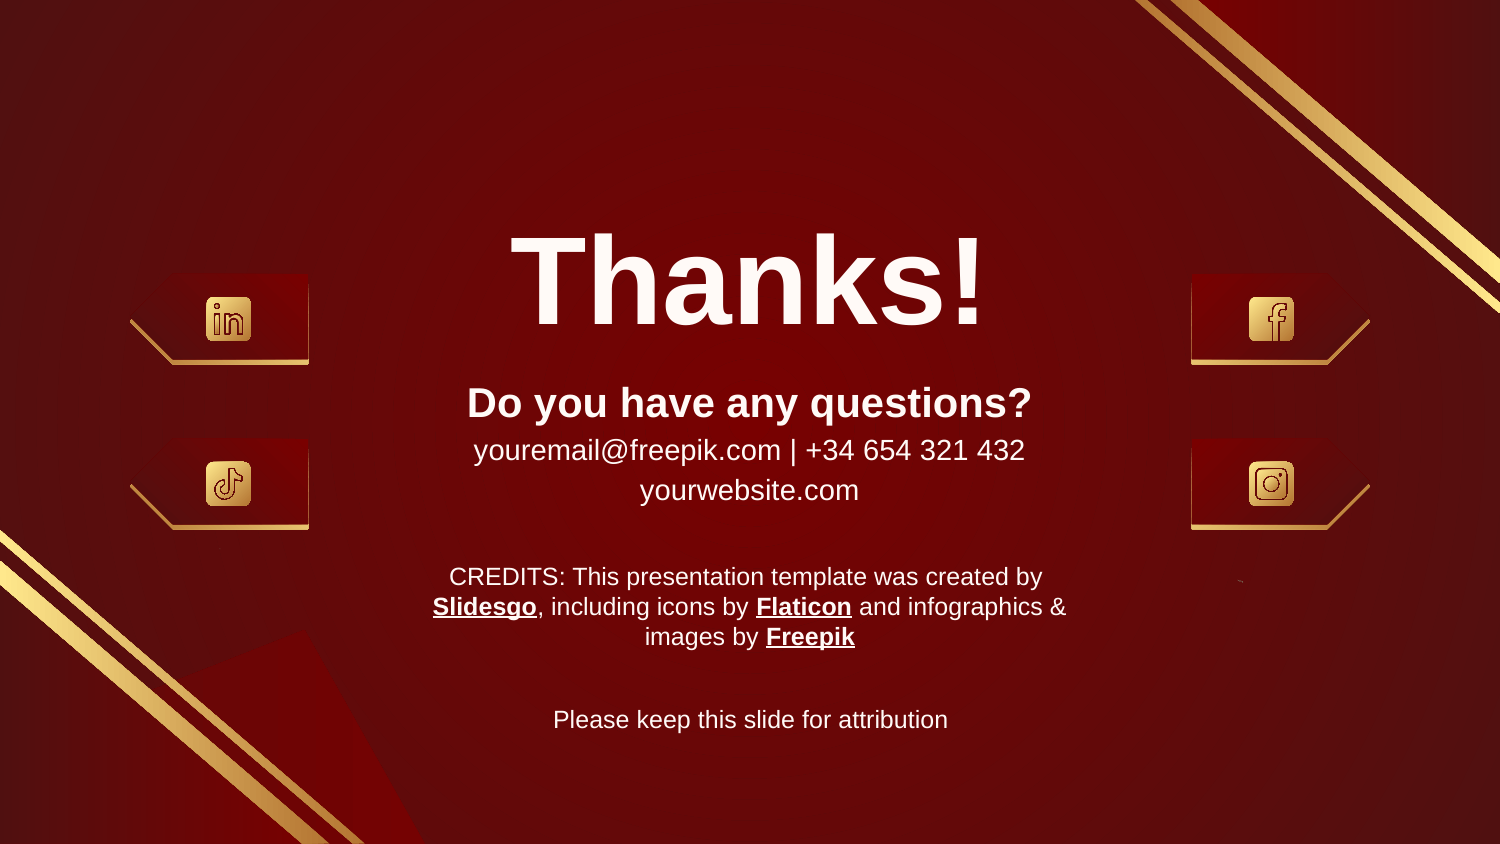

# Thanks!

Do you have any questions?
youremail@freepik.com | +34 654 321 432
yourwebsite.com

Please keep this slide for attribution